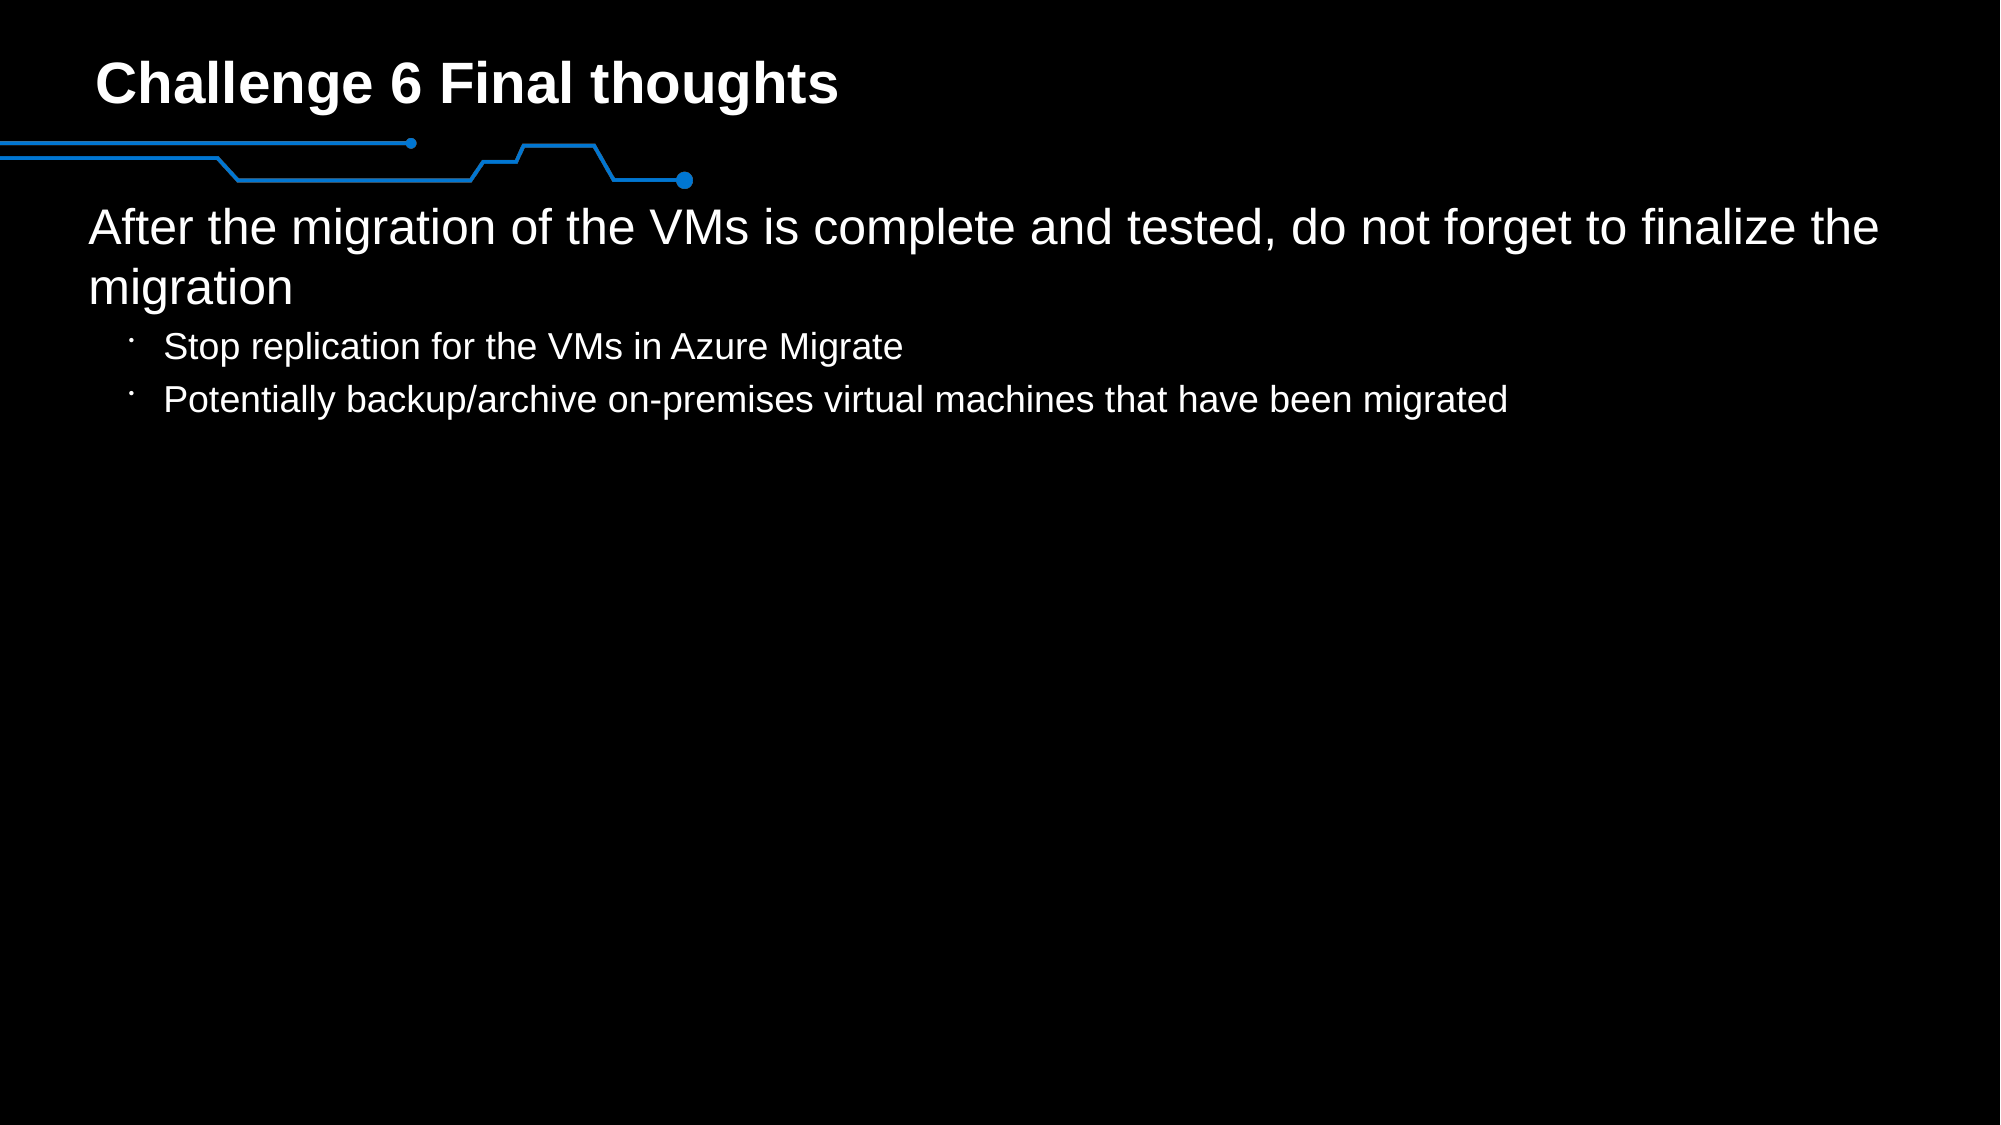

# Challenge 6 Final thoughts
After the migration of the VMs is complete and tested, do not forget to finalize the migration
Stop replication for the VMs in Azure Migrate
Potentially backup/archive on-premises virtual machines that have been migrated